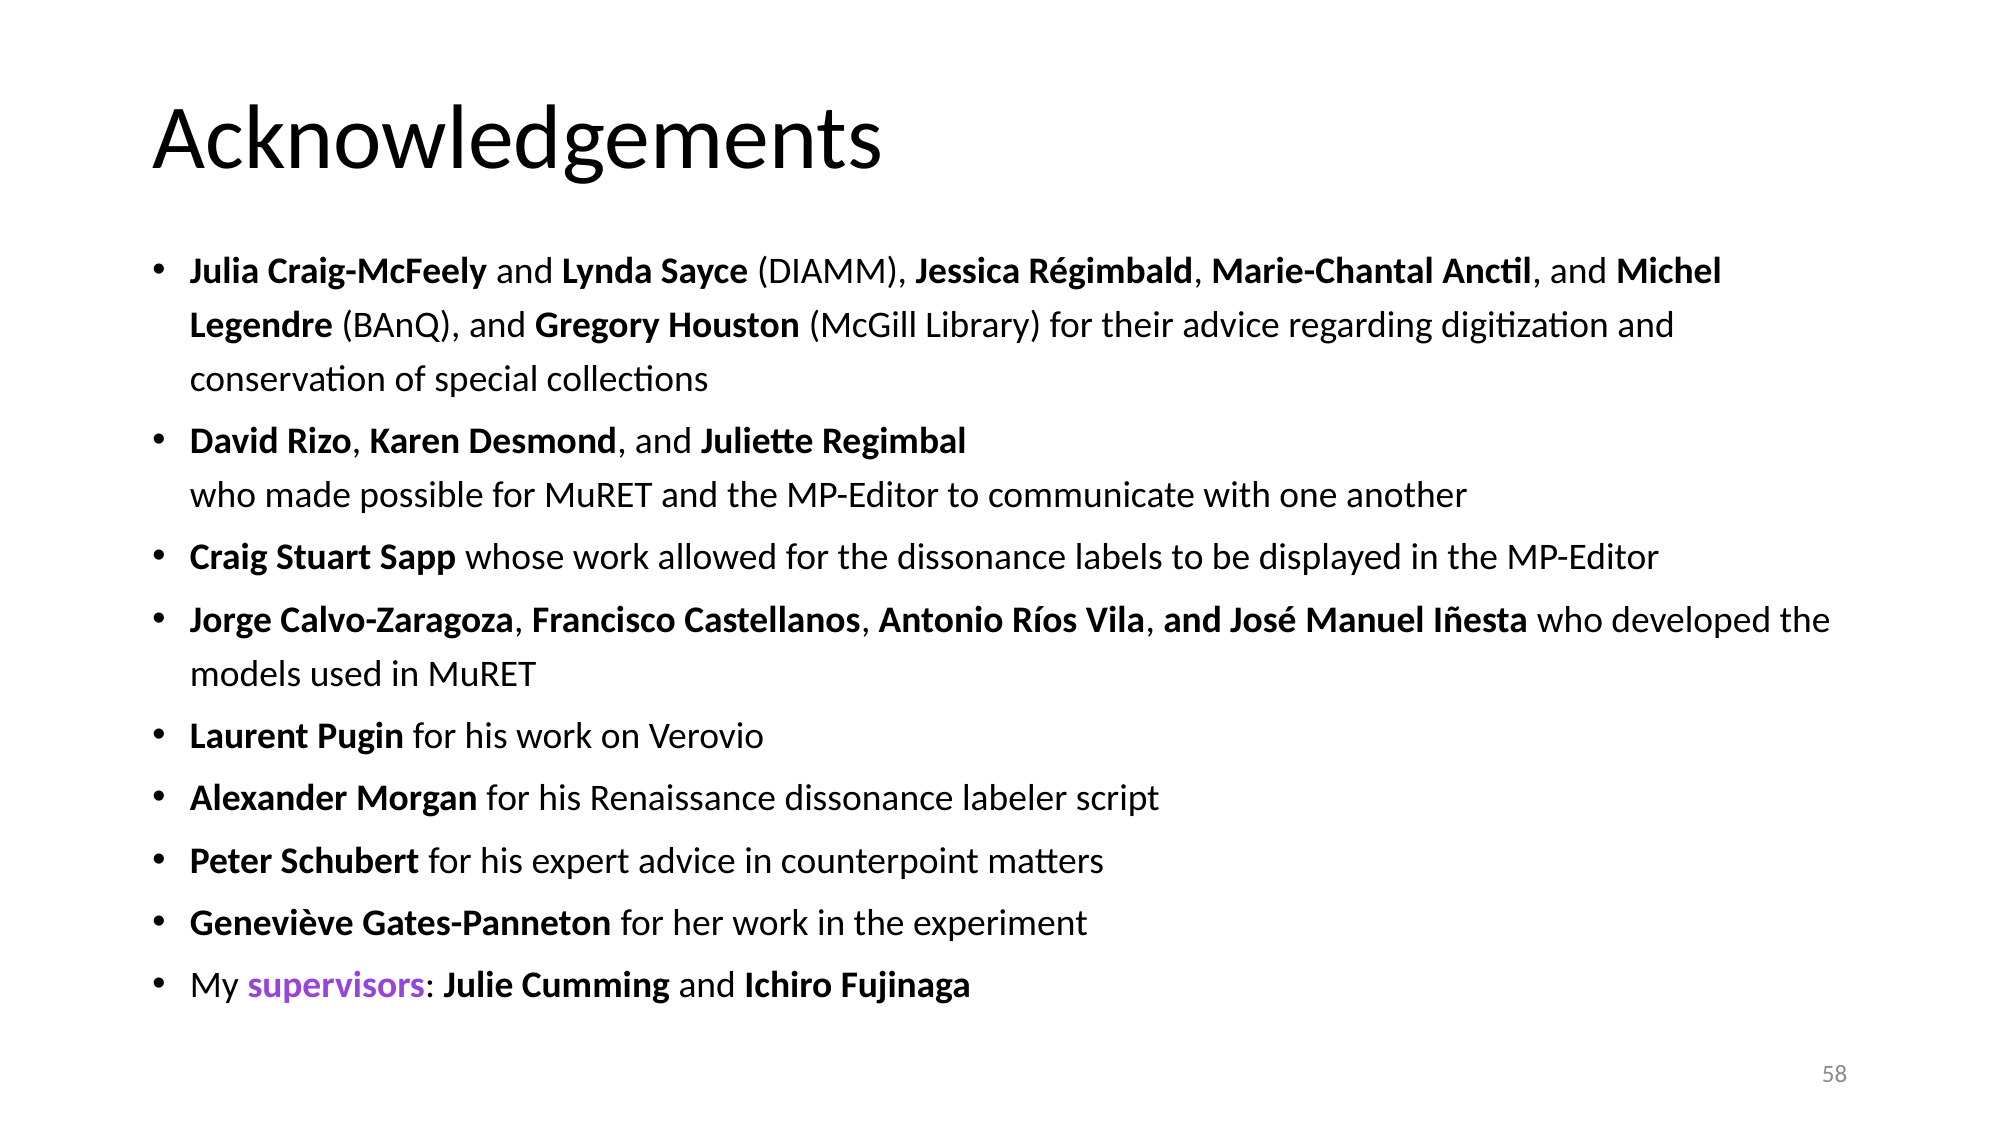

# Acknowledgements
Julia Craig-McFeely and Lynda Sayce (DIAMM), Jessica Régimbald, Marie-Chantal Anctil, and Michel Legendre (BAnQ), and Gregory Houston (McGill Library) for their advice regarding digitization and conservation of special collections
David Rizo, Karen Desmond, and Juliette Regimbal
who made possible for MuRET and the MP-Editor to communicate with one another
Craig Stuart Sapp whose work allowed for the dissonance labels to be displayed in the MP-Editor
Jorge Calvo-Zaragoza, Francisco Castellanos, Antonio Ríos Vila, and José Manuel Iñesta who developed the models used in MuRET
Laurent Pugin for his work on Verovio
Alexander Morgan for his Renaissance dissonance labeler script
Peter Schubert for his expert advice in counterpoint matters
Geneviève Gates-Panneton for her work in the experiment
My supervisors: Julie Cumming and Ichiro Fujinaga
58